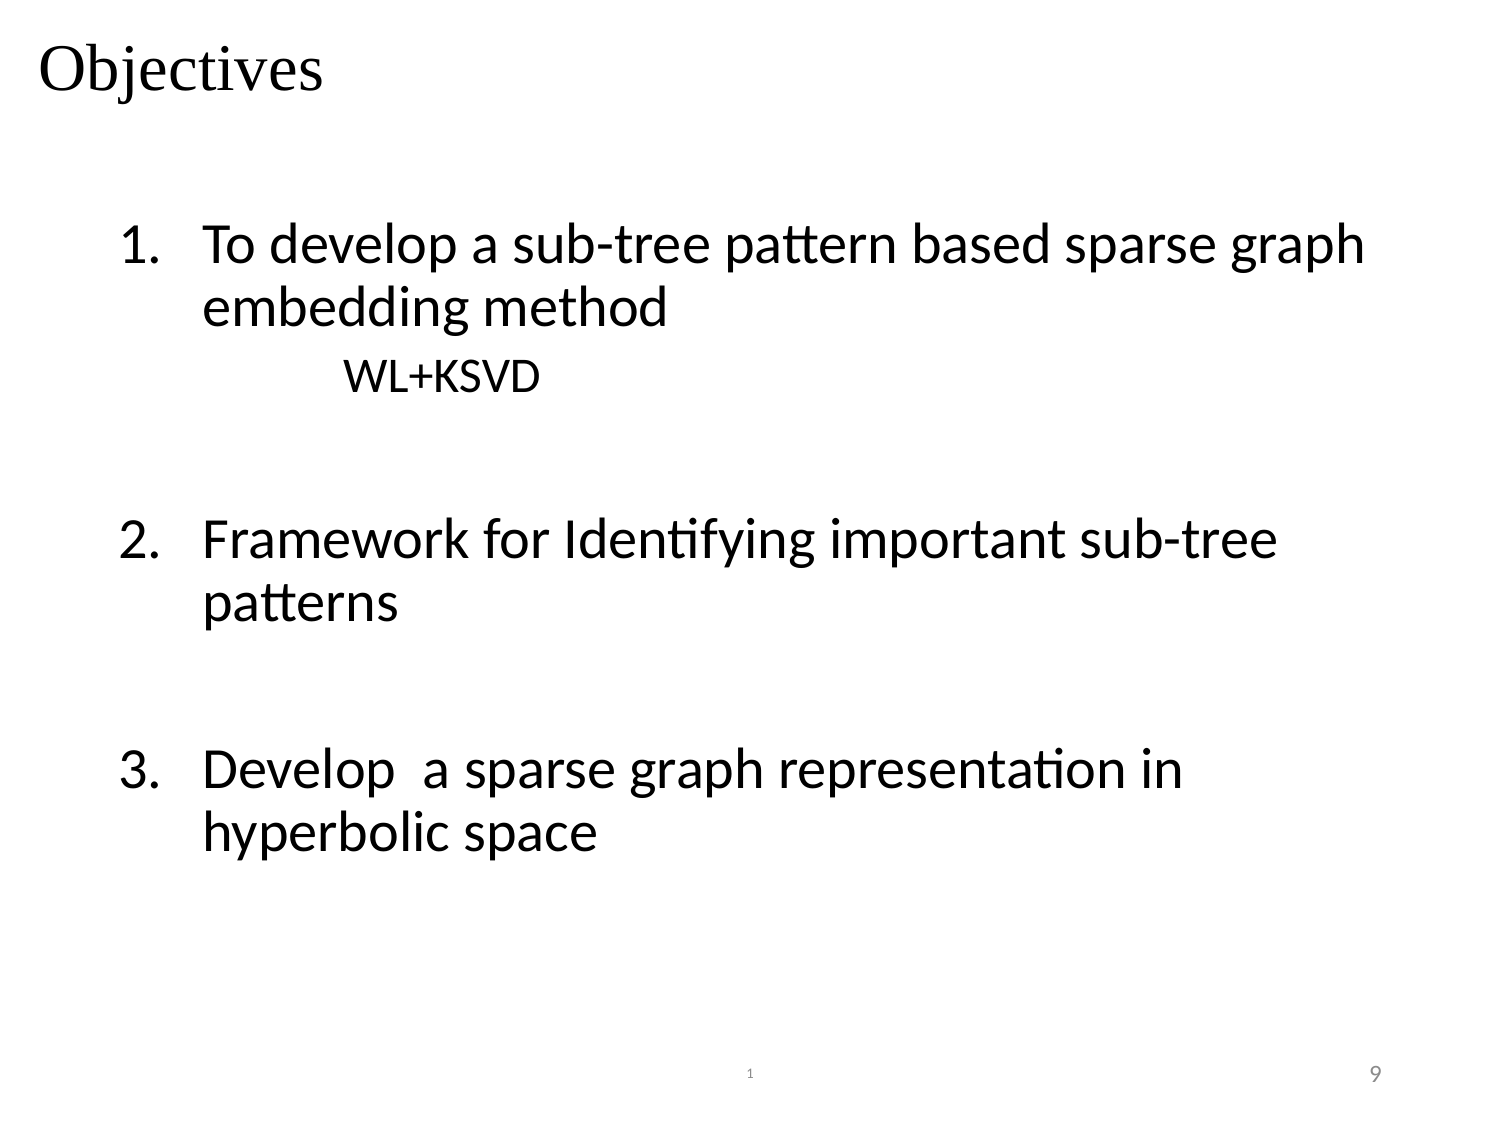

# Objectives
To develop a sub-tree pattern based sparse graph embedding method
	WL+KSVD

Framework for Identifying important sub-tree patterns

Develop  a sparse graph representation in hyperbolic space

1
9